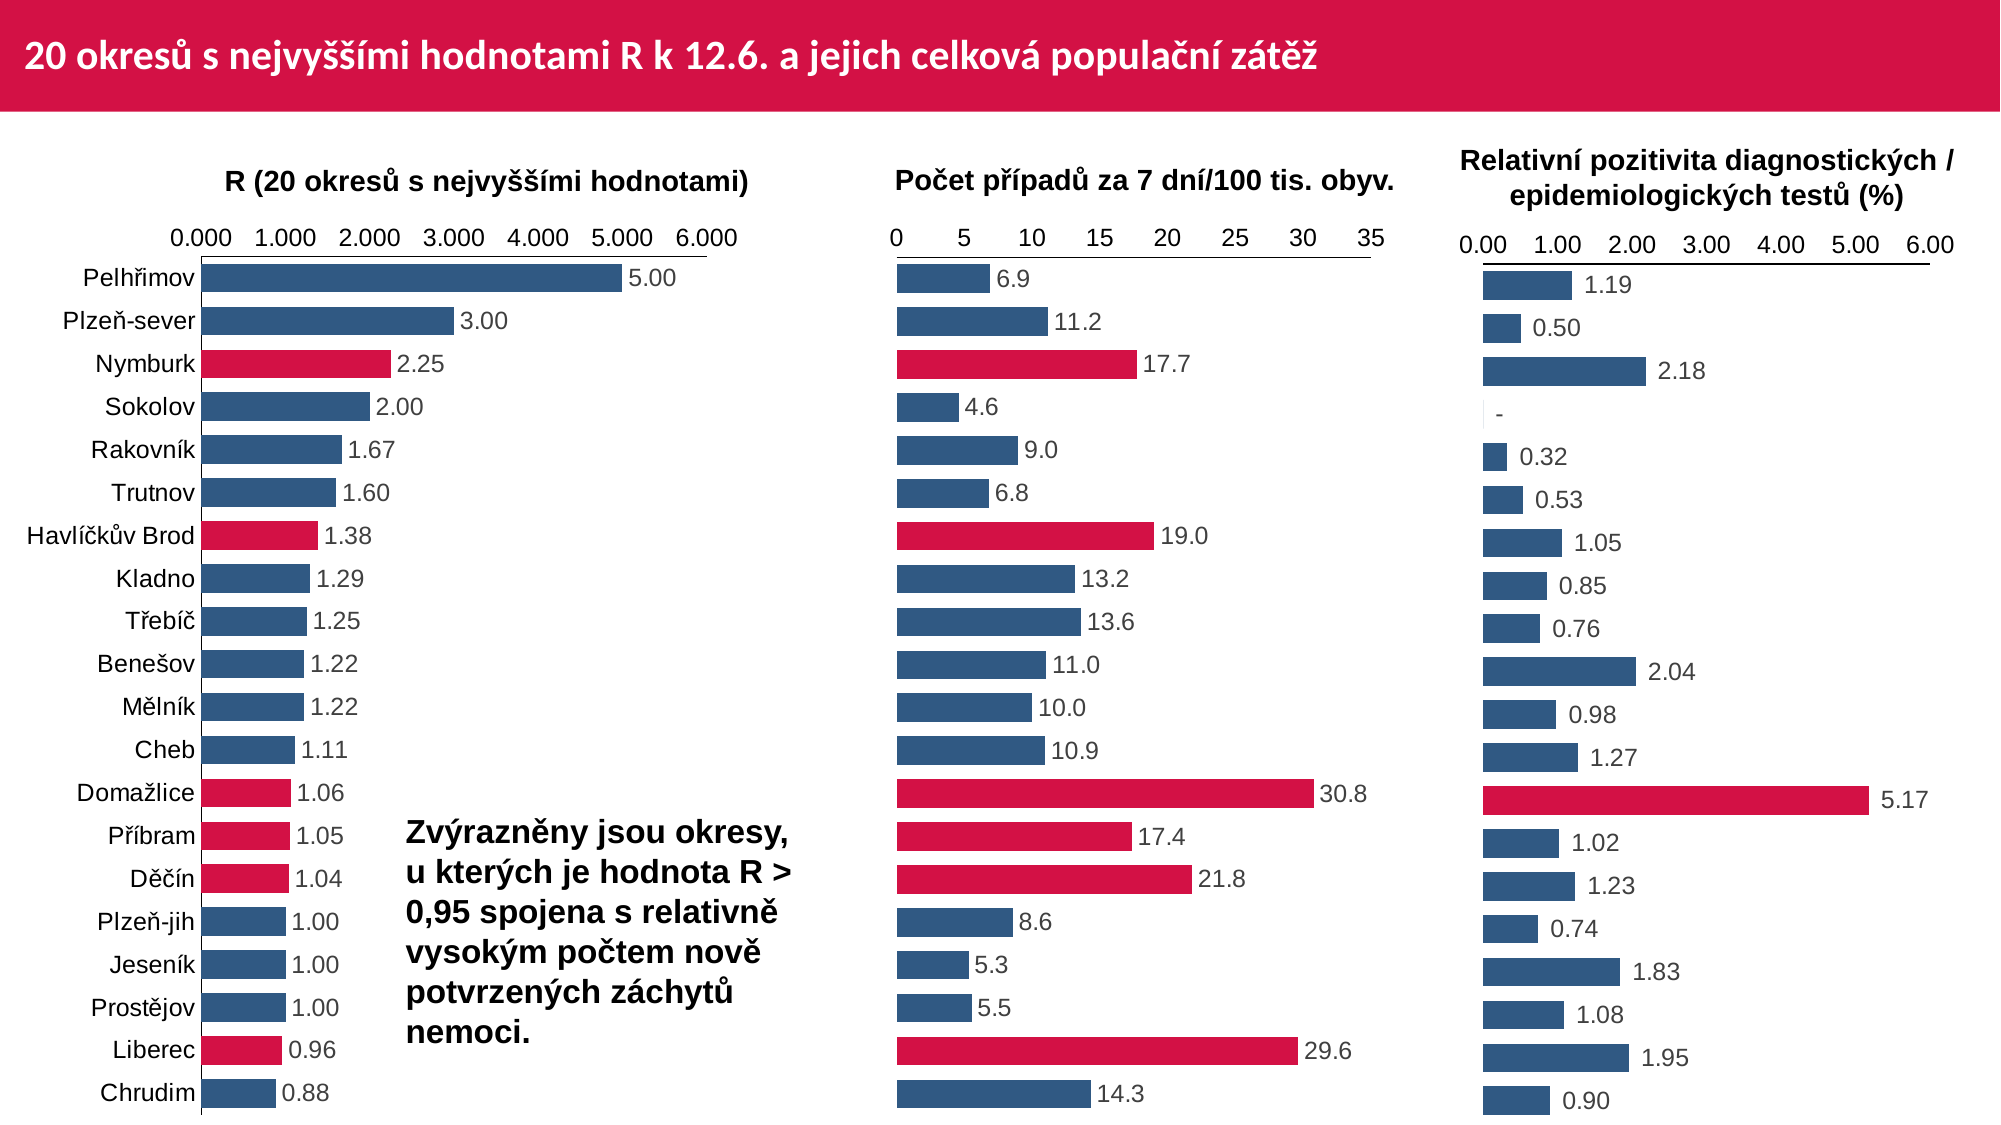

# 20 okresů s nejvyššími hodnotami R k 12.6. a jejich celková populační zátěž
Relativní pozitivita diagnostických / epidemiologických testů (%)
Počet případů za 7 dní/100 tis. obyv.
R (20 okresů s nejvyššími hodnotami)

### Chart

| Category | R (zjednodušený výpočet) - 7 denní úseky |
|---|---|
| Pelhřimov | 5.0 |
| Plzeň-sever | 3.0 |
| Nymburk | 2.25 |
| Sokolov | 2.0 |
| Rakovník | 1.666666666666 |
| Trutnov | 1.6 |
| Havlíčkův Brod | 1.384615384615 |
| Kladno | 1.294117647058 |
| Třebíč | 1.25 |
| Benešov | 1.222222222222 |
| Mělník | 1.222222222222 |
| Cheb | 1.111111111111 |
| Domažlice | 1.0625 |
| Příbram | 1.052631578947 |
| Děčín | 1.037037037037 |
| Plzeň-jih | 1.0 |
| Jeseník | 1.0 |
| Prostějov | 1.0 |
| Liberec | 0.962962962962 |
| Chrudim | 0.882352941176 |

### Chart

| Category | Nové případy za 7 dní na 100 000 obyvatel |
|---|---|
| Pelhřimov | 6.915820631276 |
| Plzeň-sever | 11.156425481275 |
| Nymburk | 17.727178719506 |
| Sokolov | 4.571271842108 |
| Rakovník | 8.970701688286 |
| Trutnov | 6.813497538624 |
| Havlíčkův Brod | 19.025070815541 |
| Kladno | 13.185891096526 |
| Třebíč | 13.59471437505 |
| Benešov | 11.028453409797 |
| Mělník | 10.001181957867 |
| Cheb | 10.936850624494 |
| Domažlice | 30.759209669248 |
| Příbram | 17.35568745878 |
| Děčín | 21.798534827051 |
| Plzeň-jih | 8.55541771827 |
| Jeseník | 5.303773634941 |
| Prostějov | 5.529750055297 |
| Liberec | 29.635539851252 |
| Chrudim | 14.325552966344 |

### Chart

| Category | Relativní pozitivita testů s diagnostickou/epidemiologickou indikací za 7 dní |
|---|---|
| Pelhřimov | 1.190476190476 |
| Plzeň-sever | 0.50083472454 |
| Nymburk | 2.177293934681 |
| Sokolov | 0.0 |
| Rakovník | 0.322580645161 |
| Trutnov | 0.533049040511 |
| Havlíčkův Brod | 1.053864168618 |
| Kladno | 0.852618757612 |
| Třebíč | 0.761614623 |
| Benešov | 2.044989775051 |
| Mělník | 0.97902097902 |
| Cheb | 1.26582278481 |
| Domažlice | 5.172413793103 |
| Příbram | 1.019367991845 |
| Děčín | 1.231113598209 |
| Plzeň-jih | 0.738007380073 |
| Jeseník | 1.834862385321 |
| Prostějov | 1.081081081081 |
| Liberec | 1.954215522054 |
| Chrudim | 0.896286811779 |
Zvýrazněny jsou okresy,
u kterých je hodnota R > 0,95 spojena s relativně vysokým počtem nově potvrzených záchytů nemoci.